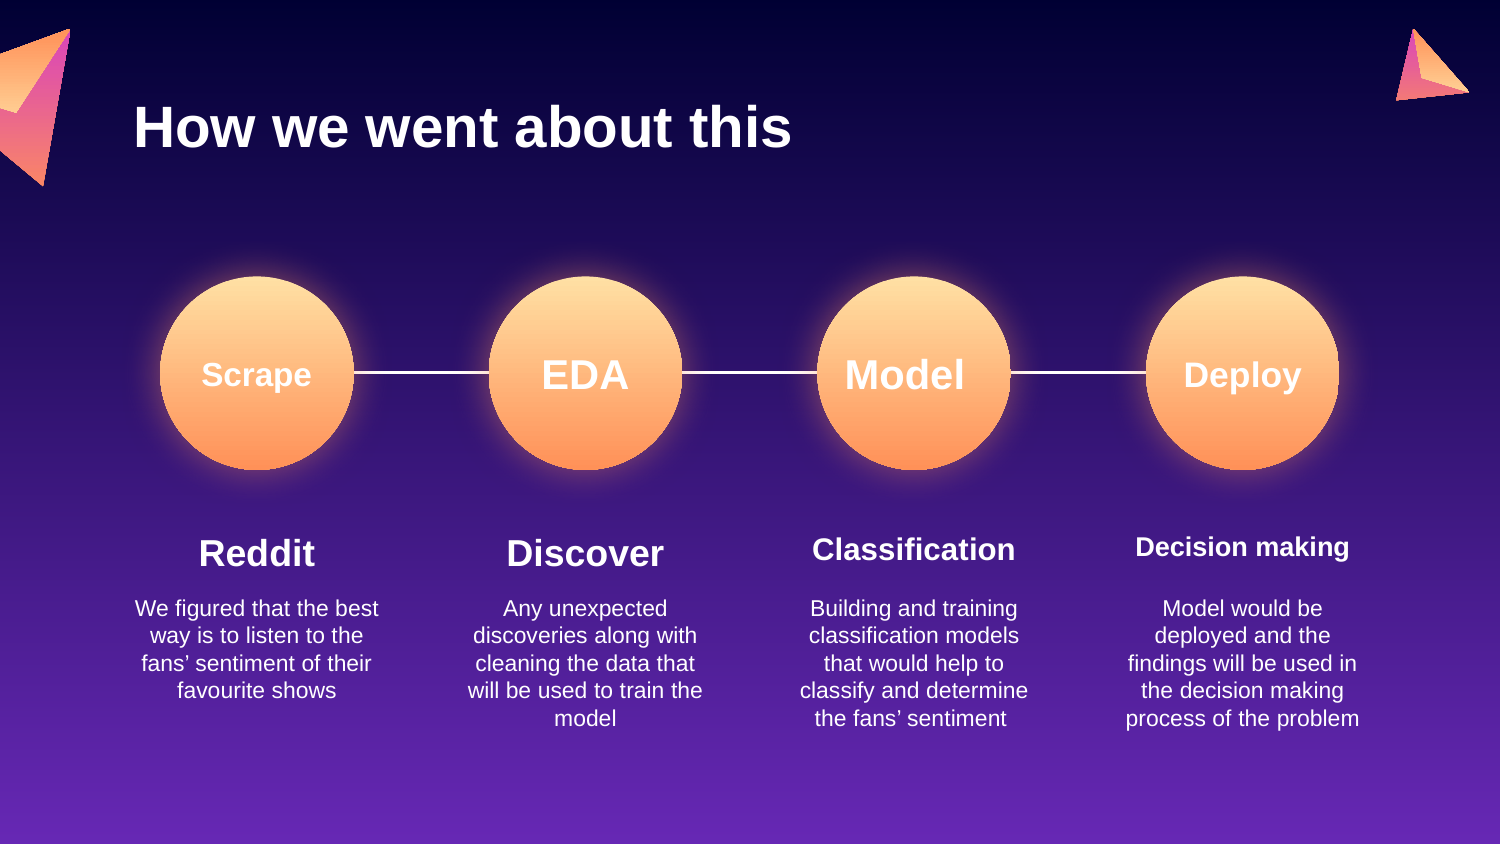

# How we went about this

Scrape
EDA
Model
Deploy
Reddit
Discover
Classification
Decision making
We figured that the best way is to listen to the fans’ sentiment of their favourite shows
Any unexpected discoveries along with cleaning the data that will be used to train the model
Building and training classification models that would help to classify and determine the fans’ sentiment
Model would be deployed and the findings will be used in the decision making process of the problem